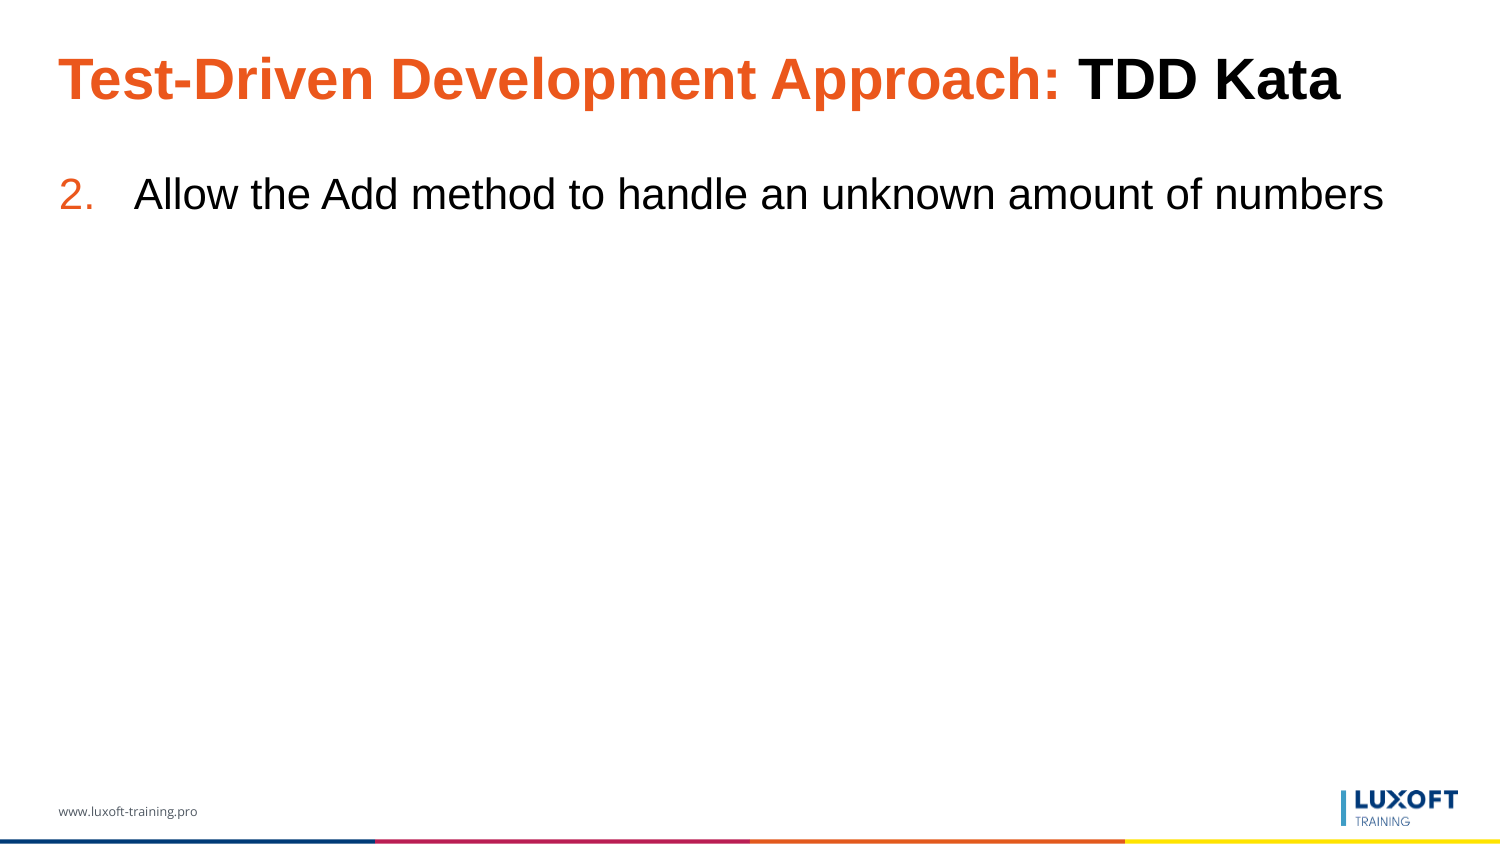

# Test-Driven Development Approach: TDD Kata
Allow the Add method to handle an unknown amount of numbers